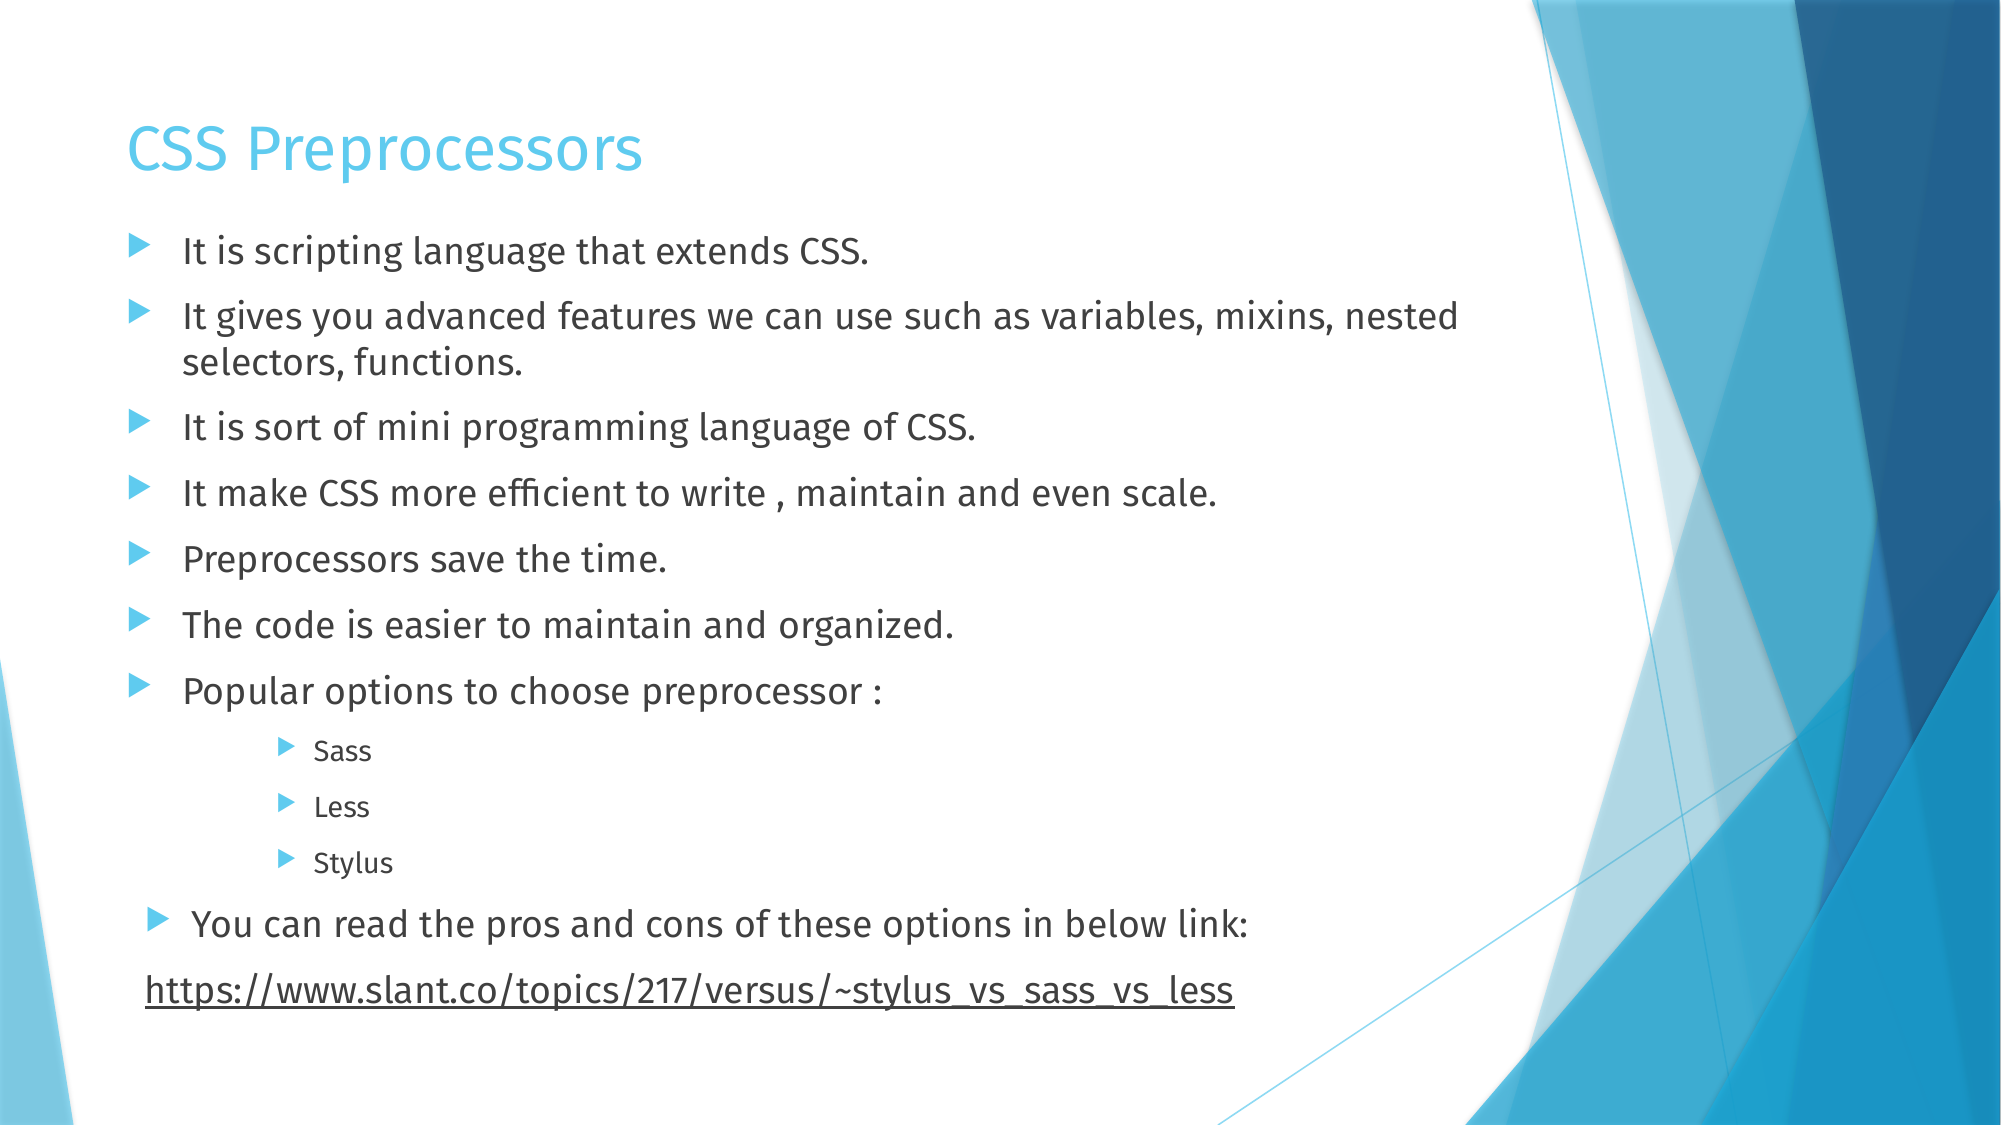

# CSS Preprocessors
It is scripting language that extends CSS.
It gives you advanced features we can use such as variables, mixins, nested selectors, functions.
It is sort of mini programming language of CSS.
It make CSS more efficient to write , maintain and even scale.
Preprocessors save the time.
The code is easier to maintain and organized.
Popular options to choose preprocessor :
Sass
Less
Stylus
You can read the pros and cons of these options in below link:
https://www.slant.co/topics/217/versus/~stylus_vs_sass_vs_less